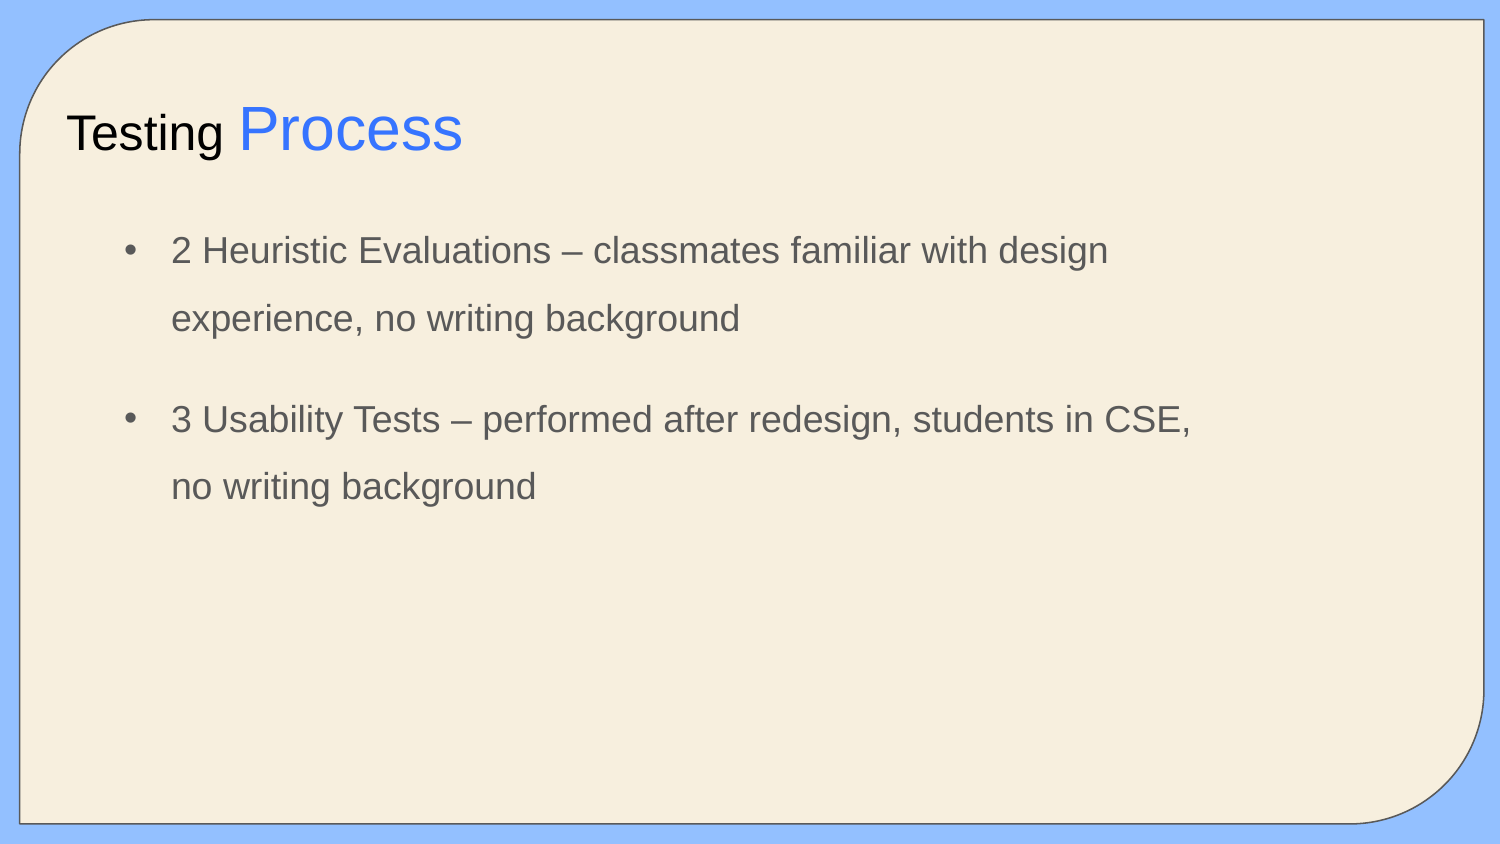

# Testing Process
2 Heuristic Evaluations – classmates familiar with design experience, no writing background
3 Usability Tests – performed after redesign, students in CSE, no writing background